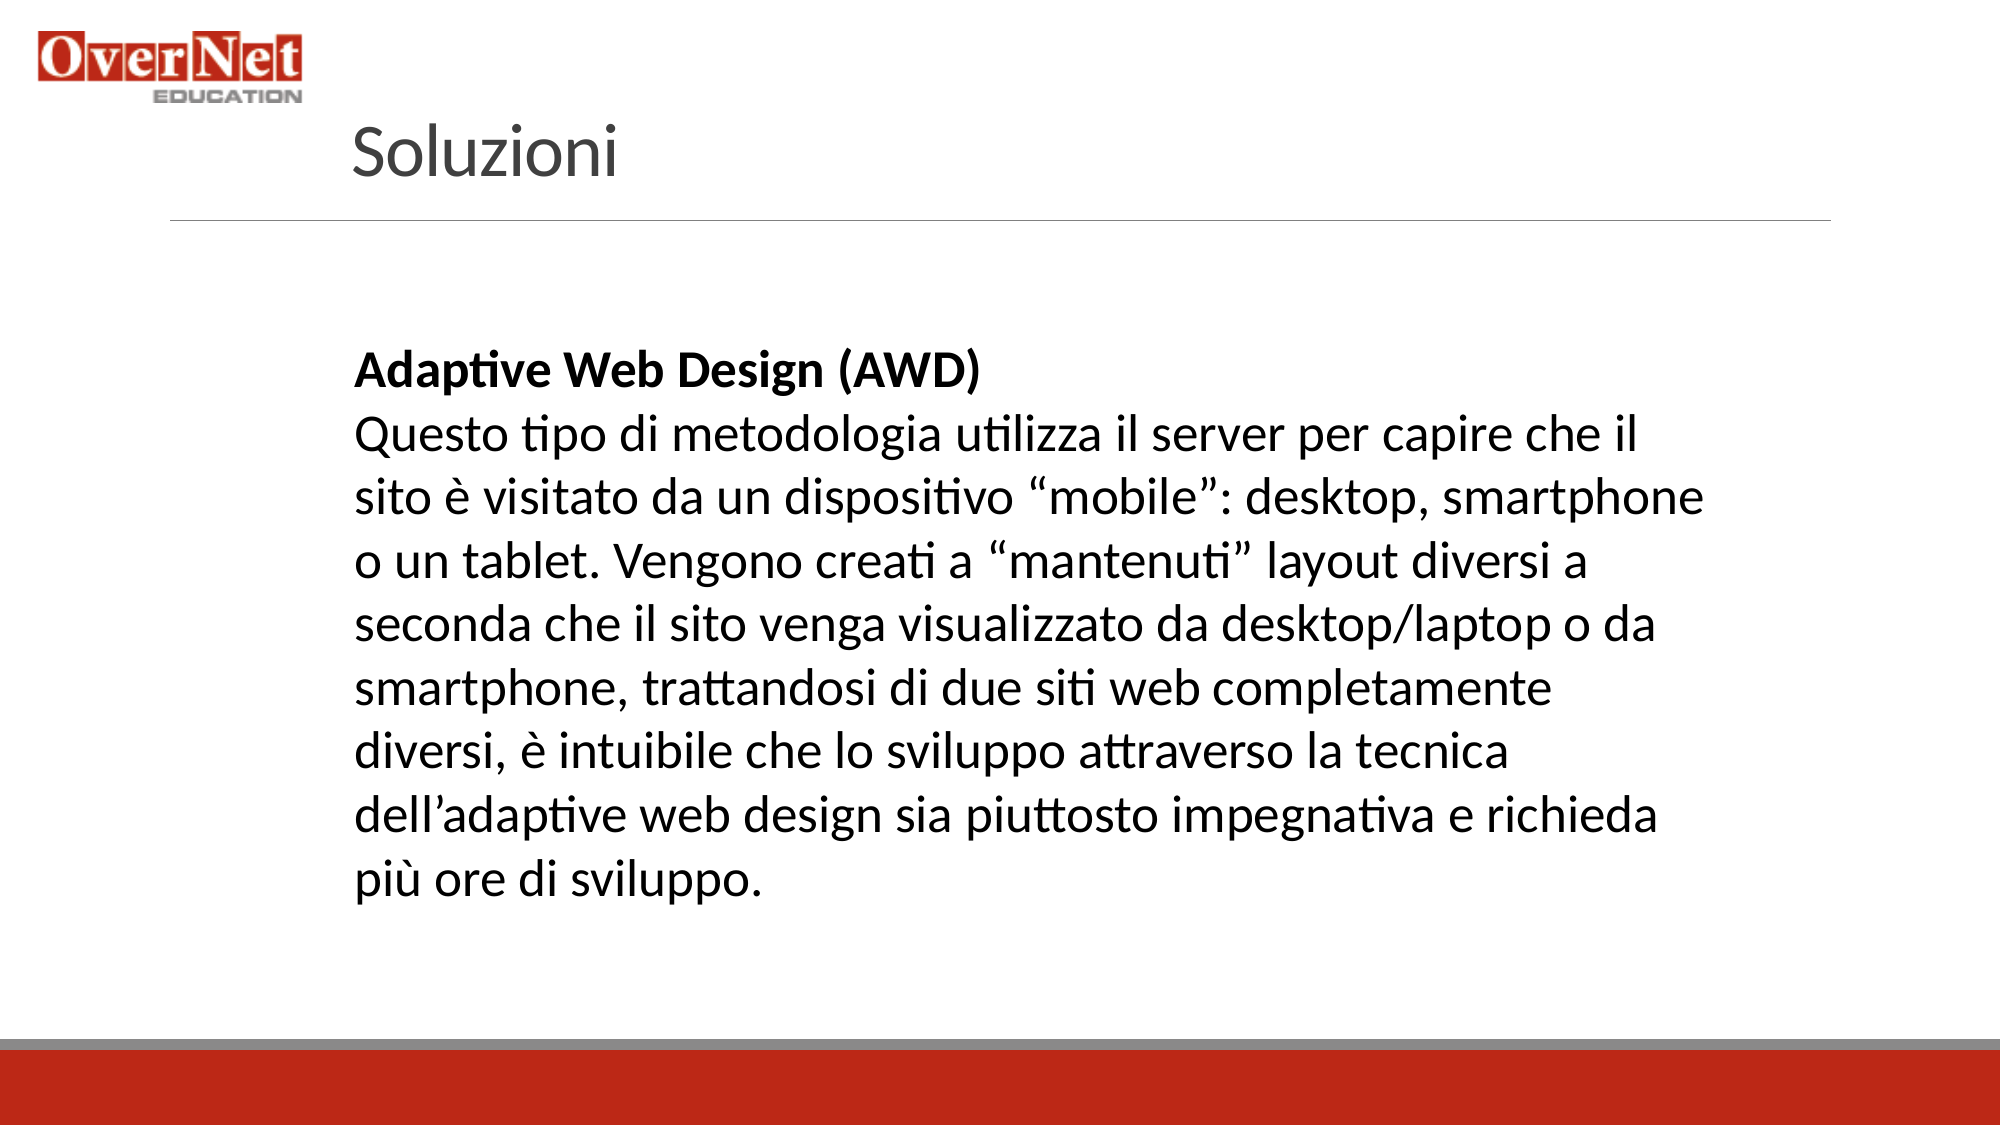

# Soluzioni

Adaptive Web Design (AWD)
Questo tipo di metodologia utilizza il server per capire che il sito è visitato da un dispositivo “mobile”: desktop, smartphone o un tablet. Vengono creati a “mantenuti” layout diversi a seconda che il sito venga visualizzato da desktop/laptop o da smartphone, trattandosi di due siti web completamente diversi, è intuibile che lo sviluppo attraverso la tecnica dell’adaptive web design sia piuttosto impegnativa e richieda più ore di sviluppo.